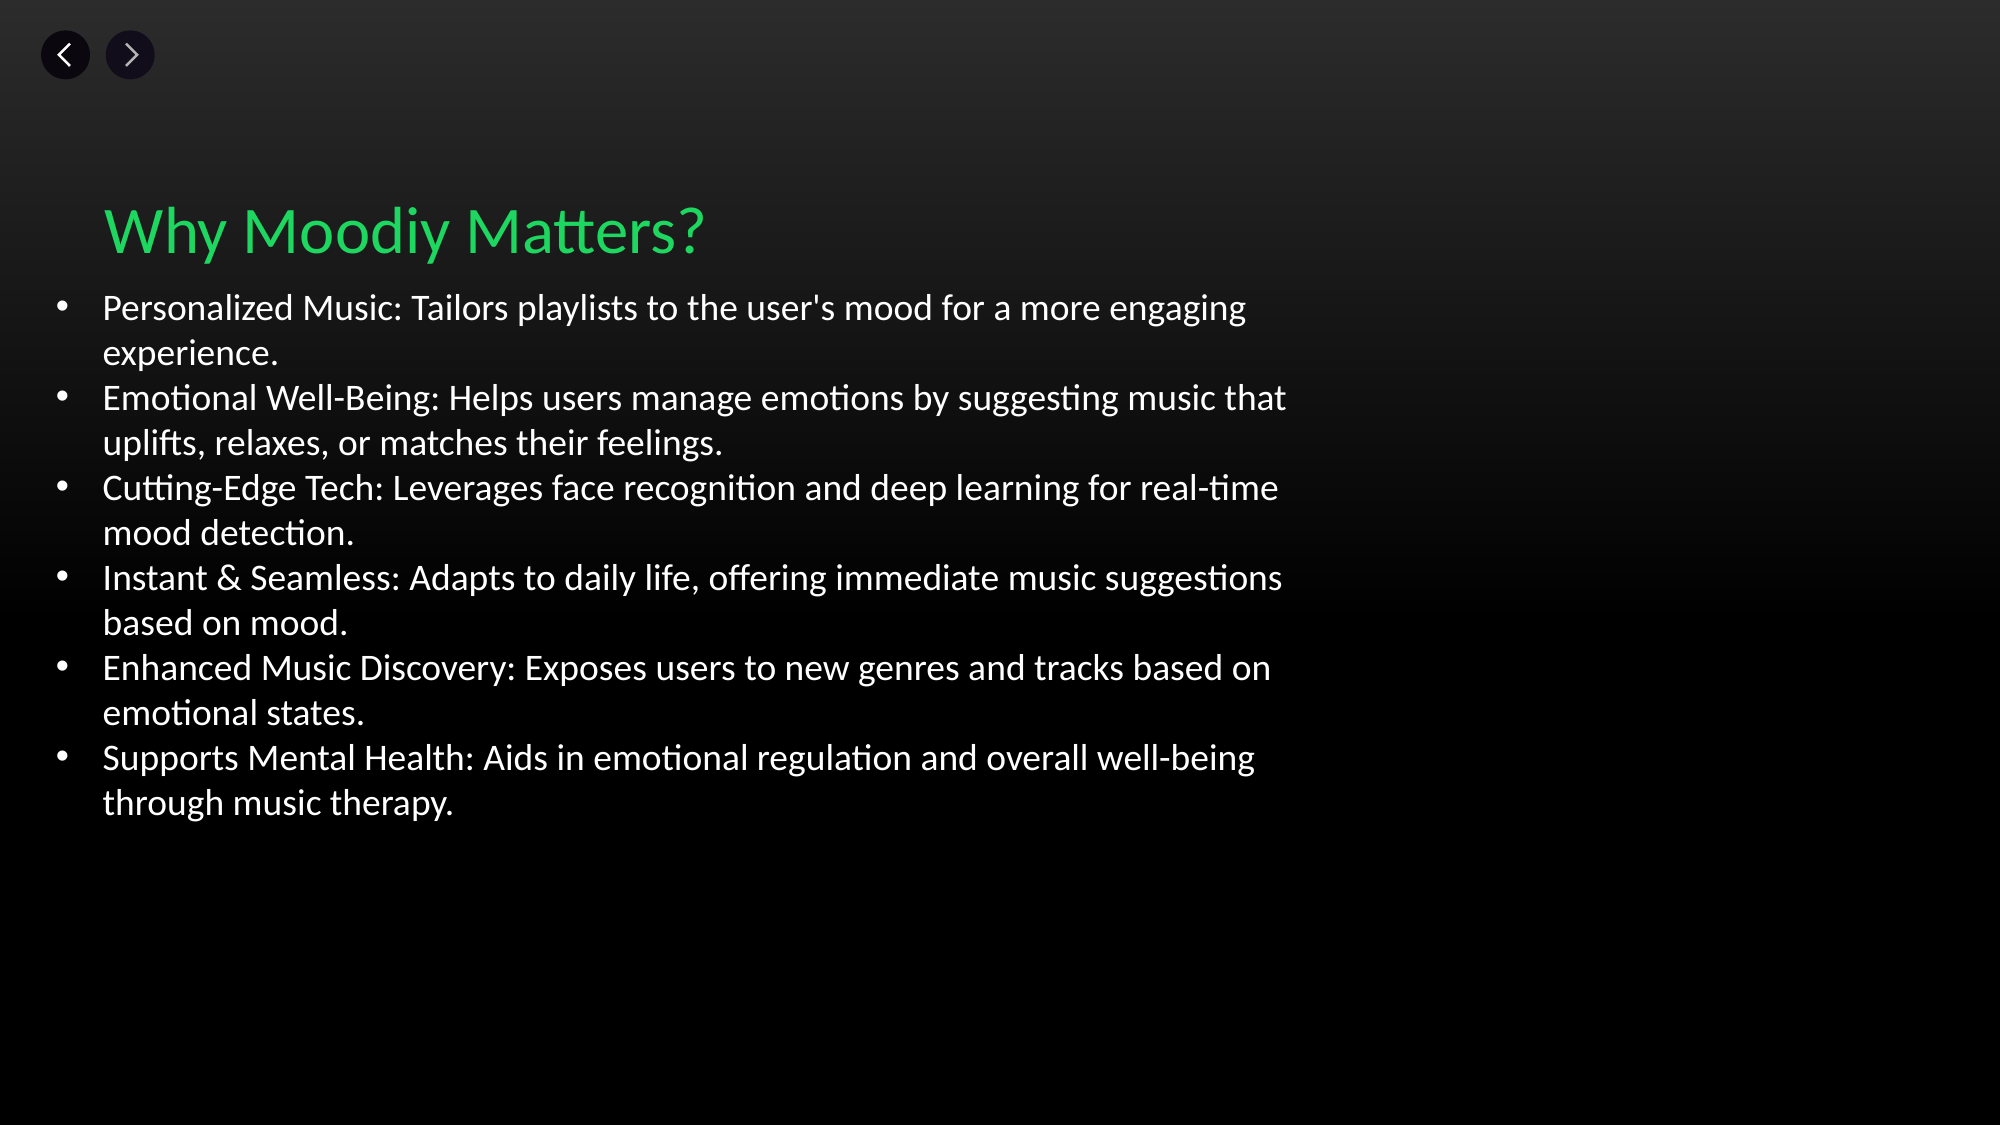

Why Moodiy Matters?
Personalized Music: Tailors playlists to the user's mood for a more engaging experience.
Emotional Well-Being: Helps users manage emotions by suggesting music that uplifts, relaxes, or matches their feelings.
Cutting-Edge Tech: Leverages face recognition and deep learning for real-time mood detection.
Instant & Seamless: Adapts to daily life, offering immediate music suggestions based on mood.
Enhanced Music Discovery: Exposes users to new genres and tracks based on emotional states.
Supports Mental Health: Aids in emotional regulation and overall well-being through music therapy.